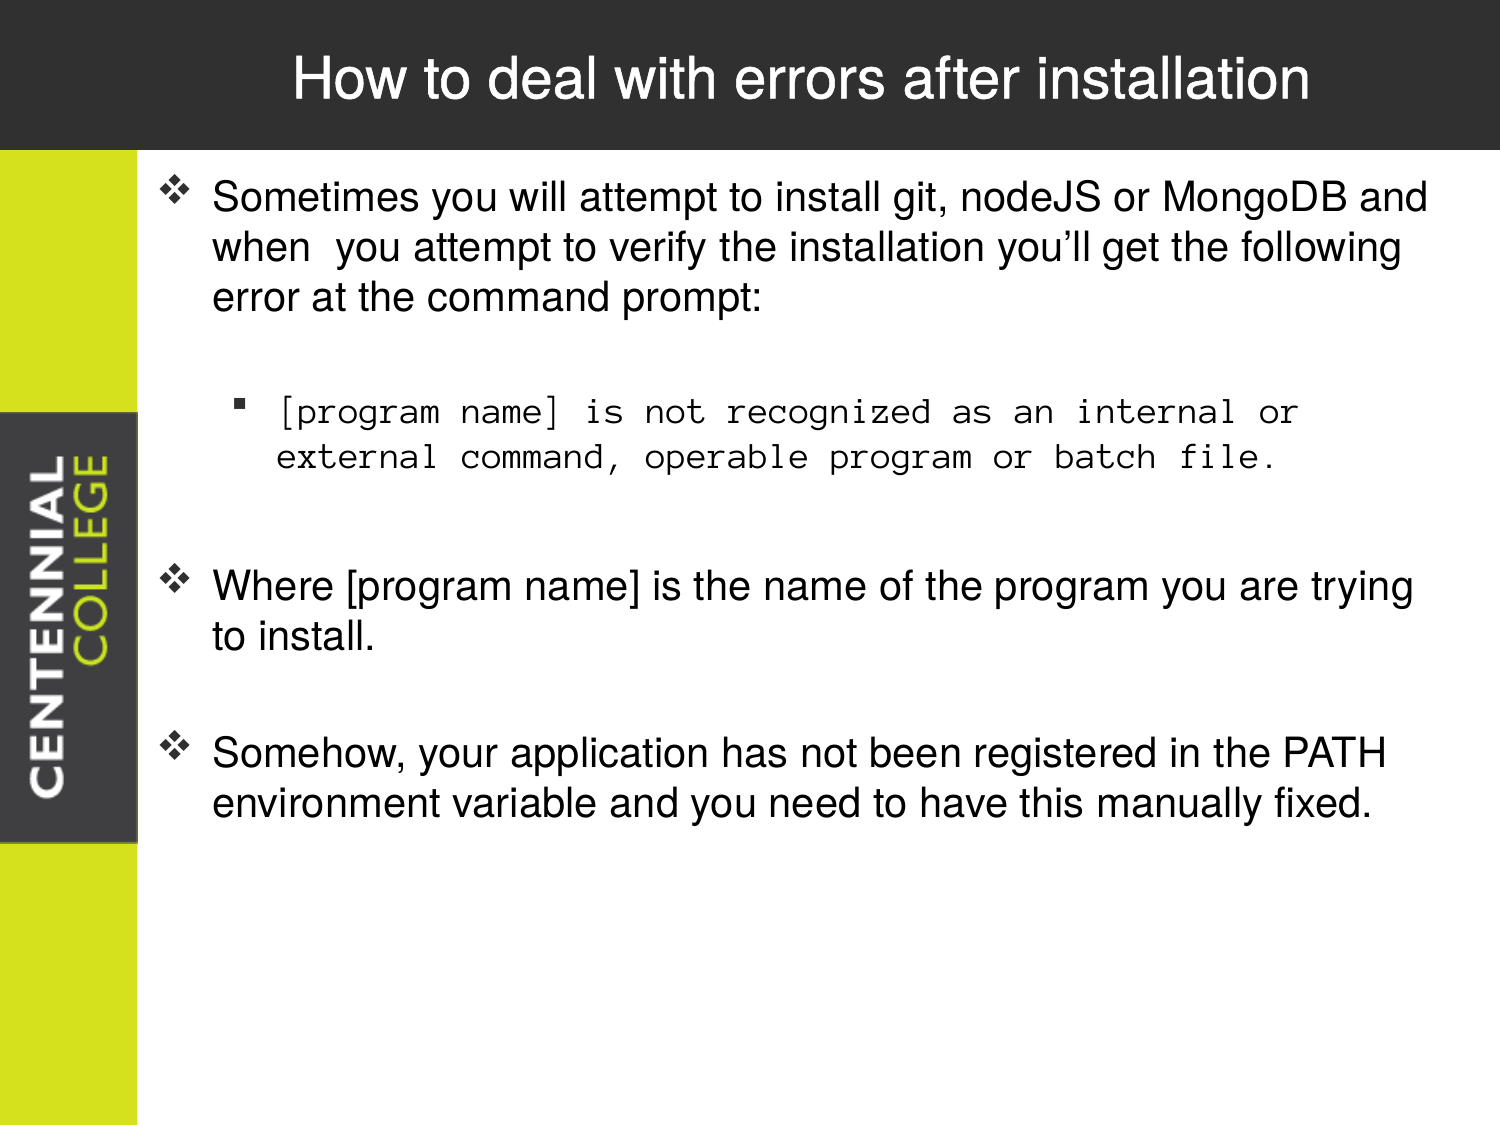

# How to deal with errors after installation
Sometimes you will attempt to install git, nodeJS or MongoDB and when  you attempt to verify the installation you’ll get the following error at the command prompt:

[program name] is not recognized as an internal or external command, operable program or batch file.

Where [program name] is the name of the program you are trying to install.

Somehow, your application has not been registered in the PATH environment variable and you need to have this manually fixed.